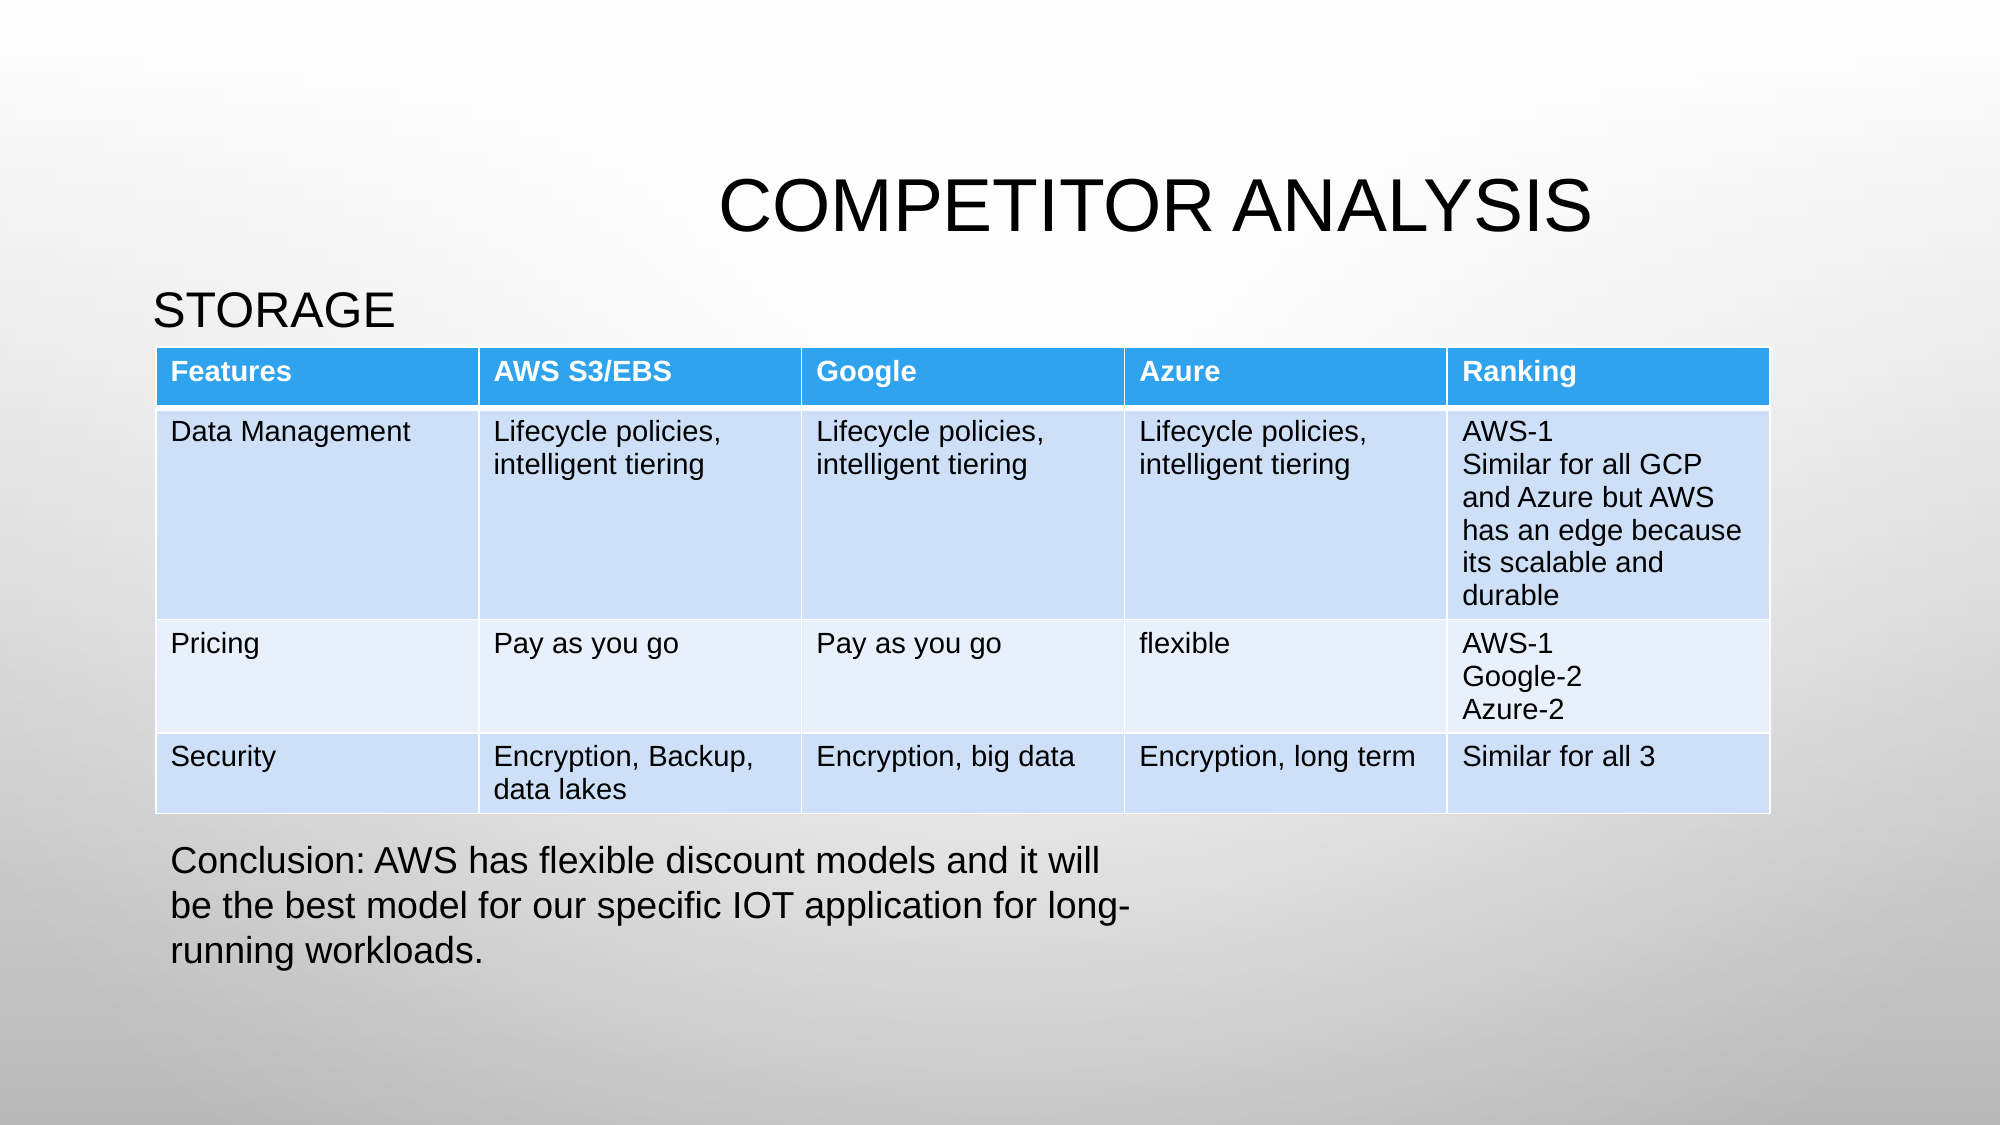

# Competitor Analysis
Storage

| Features | AWS S3/EBS | Google | Azure | Ranking |
| --- | --- | --- | --- | --- |
| Data Management | Lifecycle policies, intelligent tiering | Lifecycle policies, intelligent tiering | Lifecycle policies, intelligent tiering | AWS-1 Similar for all GCP and Azure but AWS has an edge because its scalable and durable |
| Pricing | Pay as you go | Pay as you go | flexible | AWS-1 Google-2 Azure-2 |
| Security | Encryption, Backup, data lakes | Encryption, big data | Encryption, long term | Similar for all 3 |
Conclusion: AWS has flexible discount models and it will be the best model for our specific IOT application for long-running workloads.